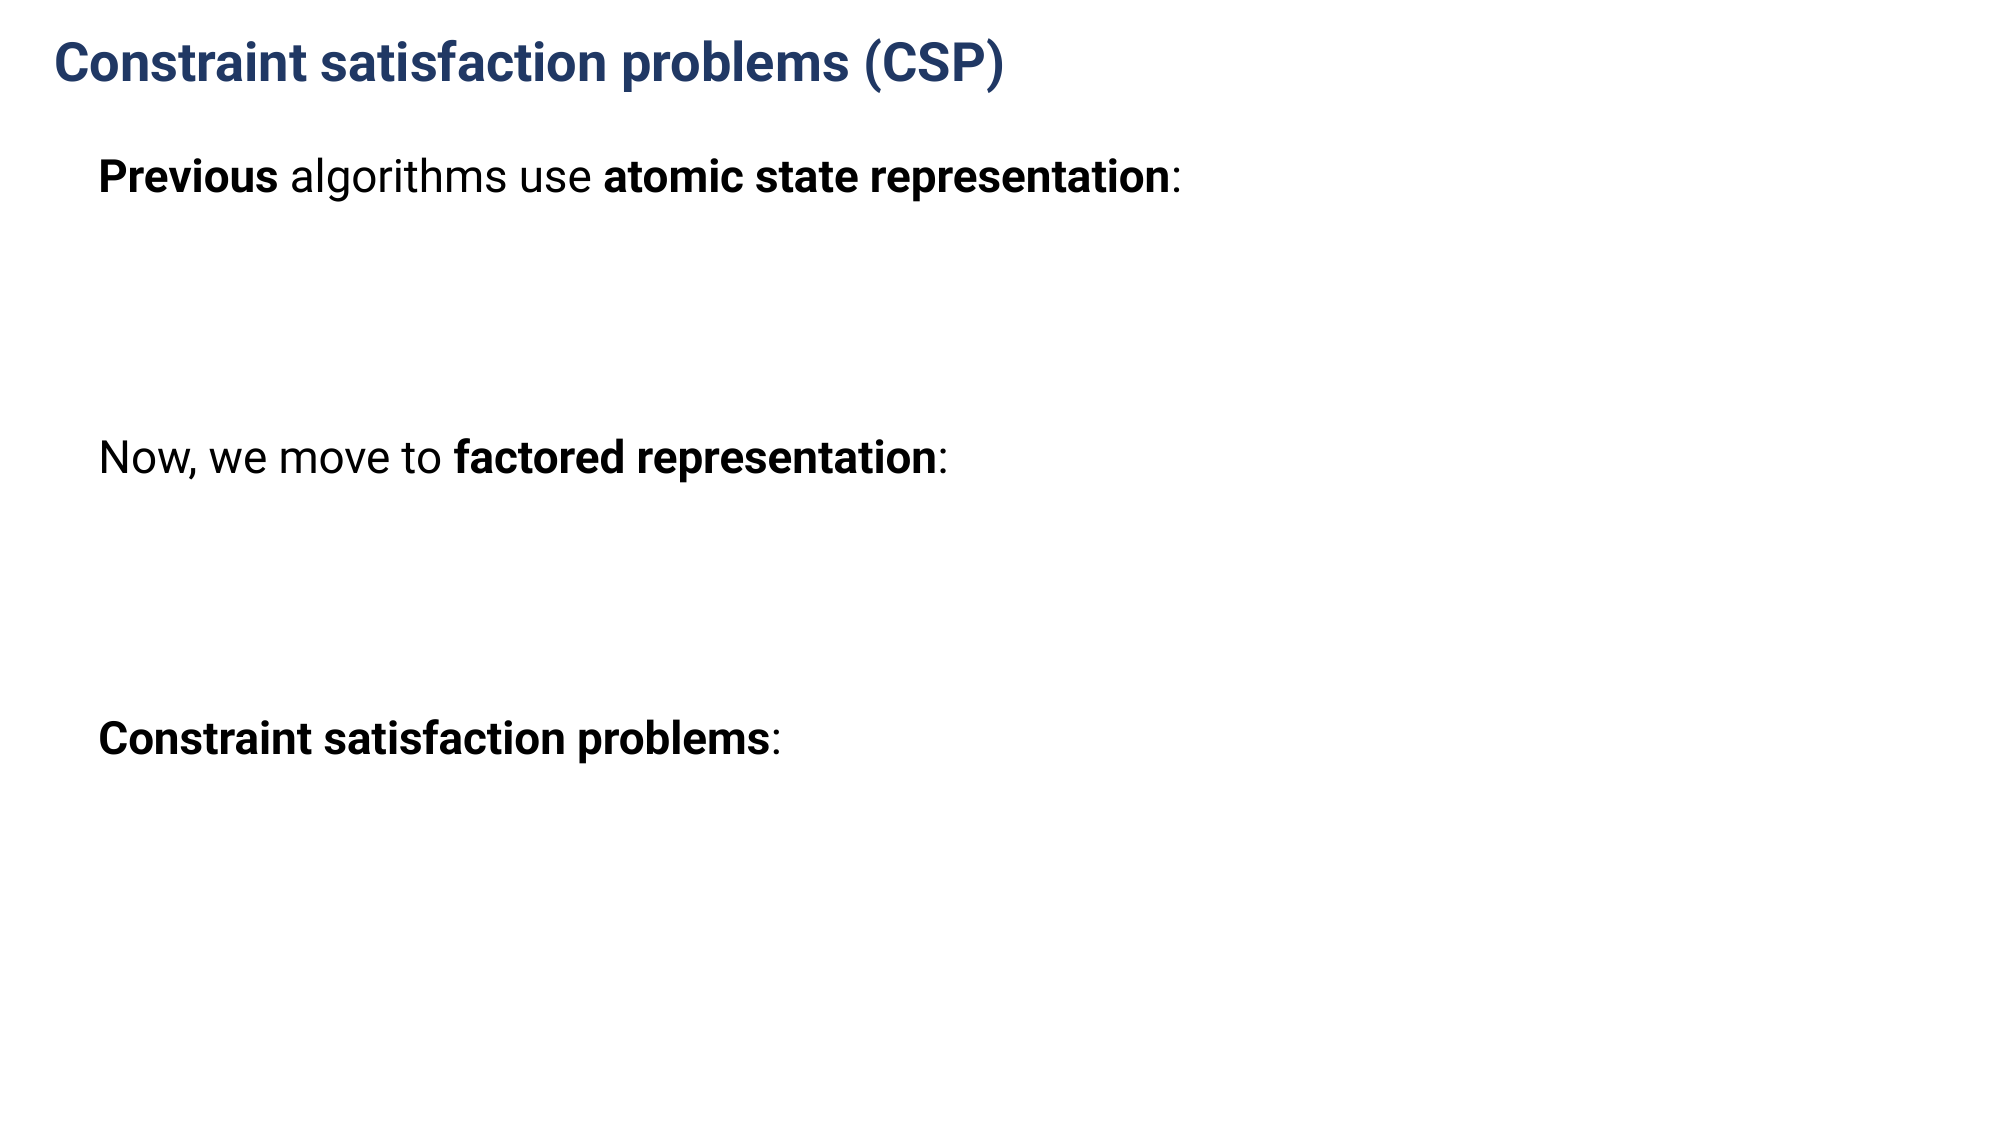

Constraint satisfaction problems (CSP)
Previous algorithms use atomic state representation:

Now, we move to factored representation:

Constraint satisfaction problems: